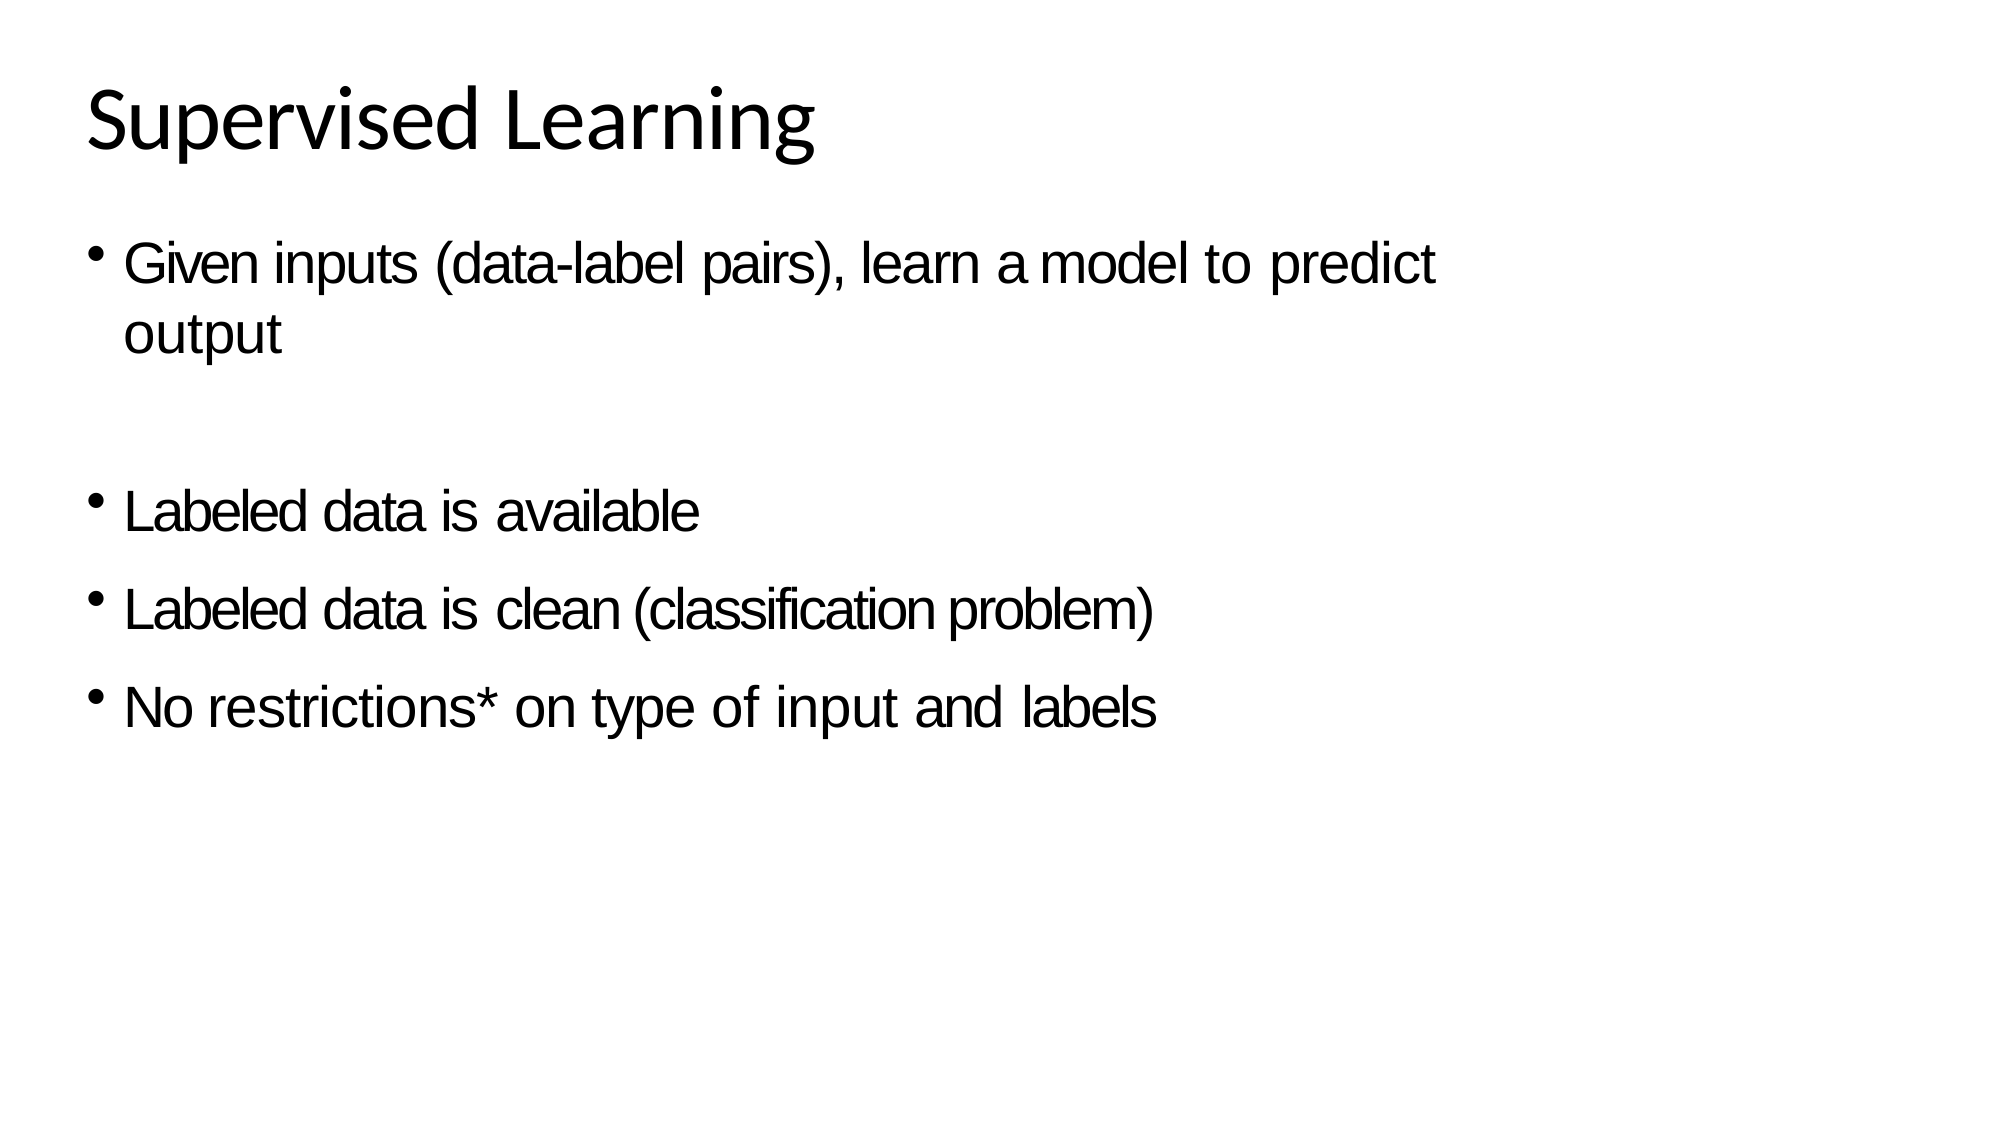

# Supervised Learning
Given inputs (data-label pairs), learn a model to predict output

Labeled data is available
Labeled data is clean (classification problem)
No restrictions* on type of input and labels